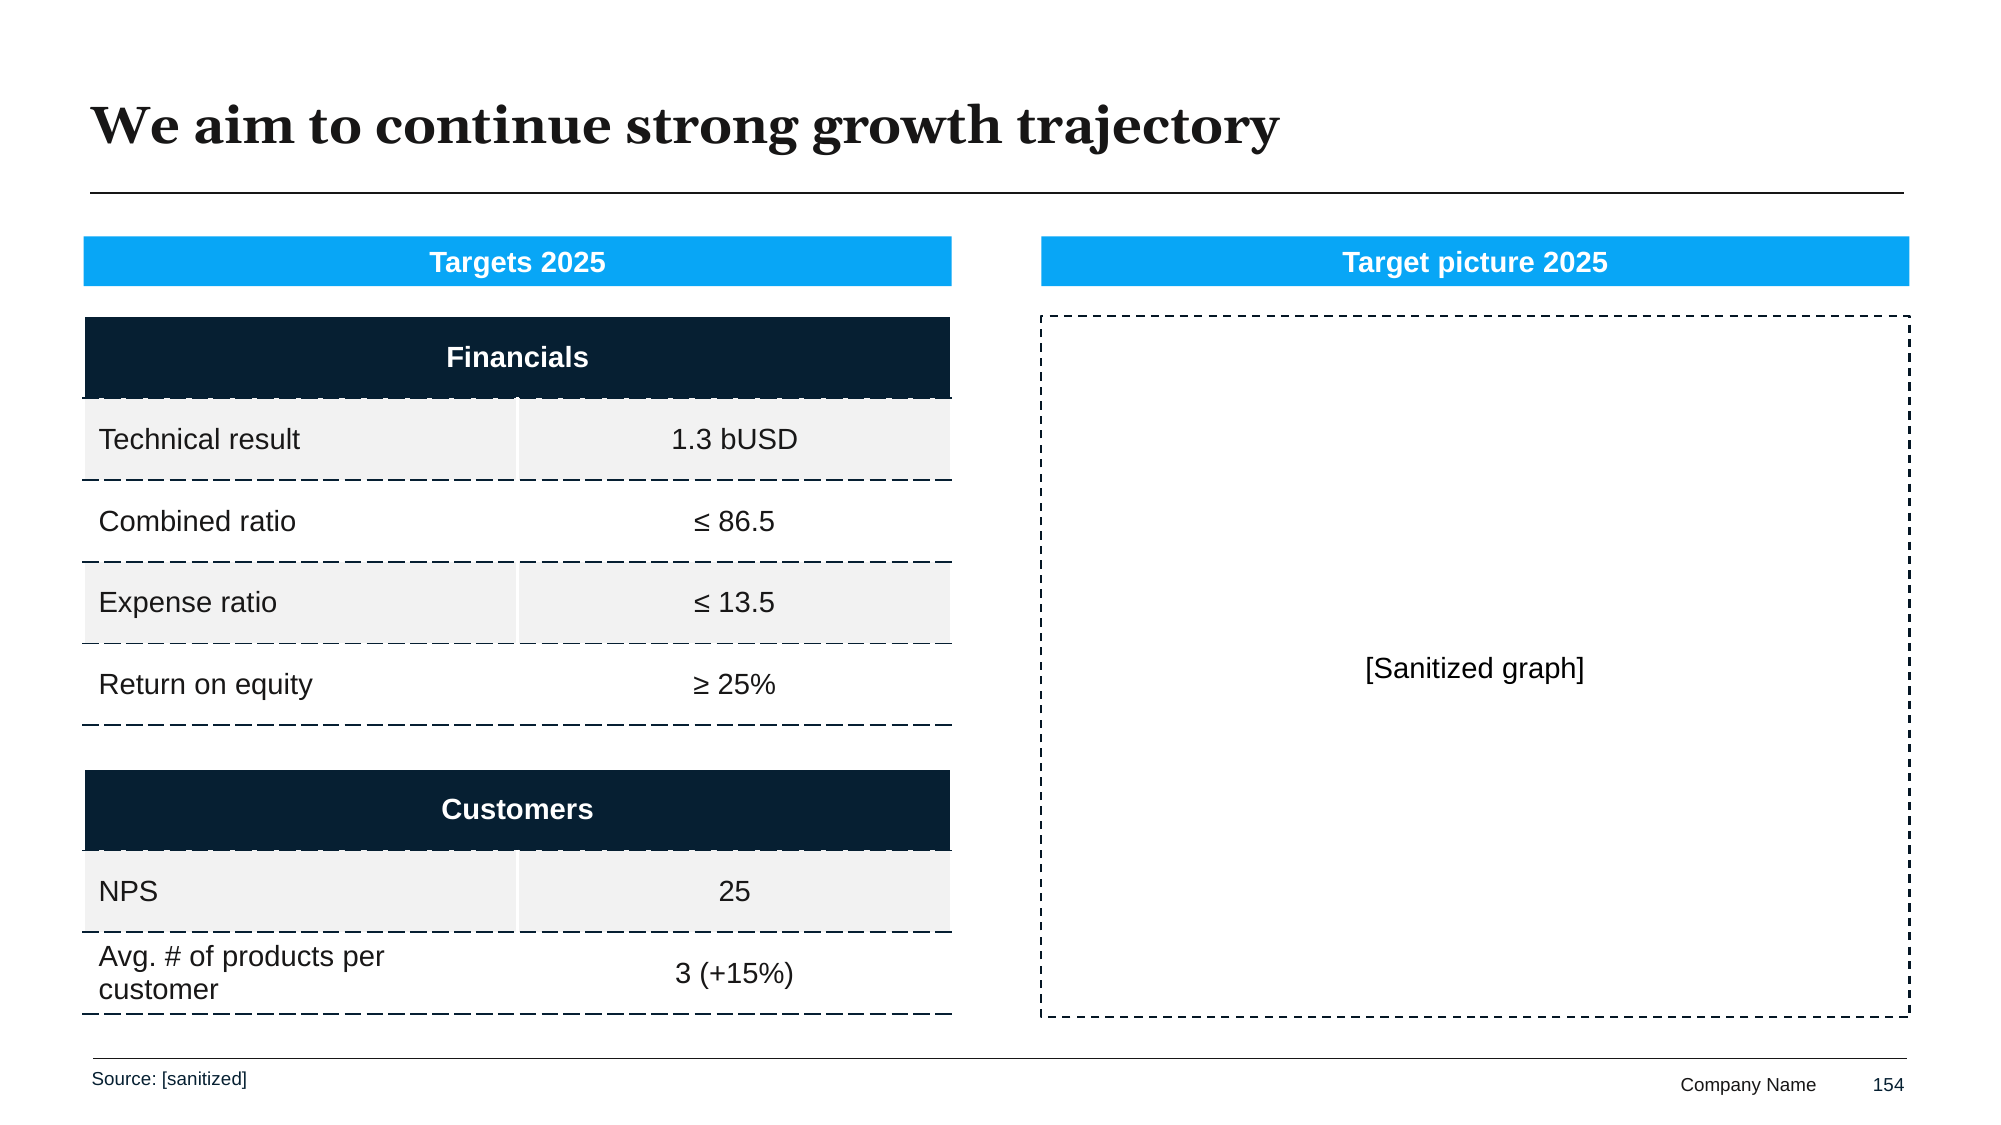

# We aim to continue strong growth trajectory
Targets 2025
Target picture 2025
| Financials | Targets 2020-2021 |
| --- | --- |
| Technical result | 1.3 bUSD |
| Combined ratio | ≤ 86.5 |
| Expense ratio | ≤ 13.5 |
| Return on equity | ≥ 25% |
[Sanitized graph]
| Customers | Targets 2020-2021 |
| --- | --- |
| NPS | 25 |
| Avg. # of products per customer | 3 (+15%) |
Source: [sanitized]
154